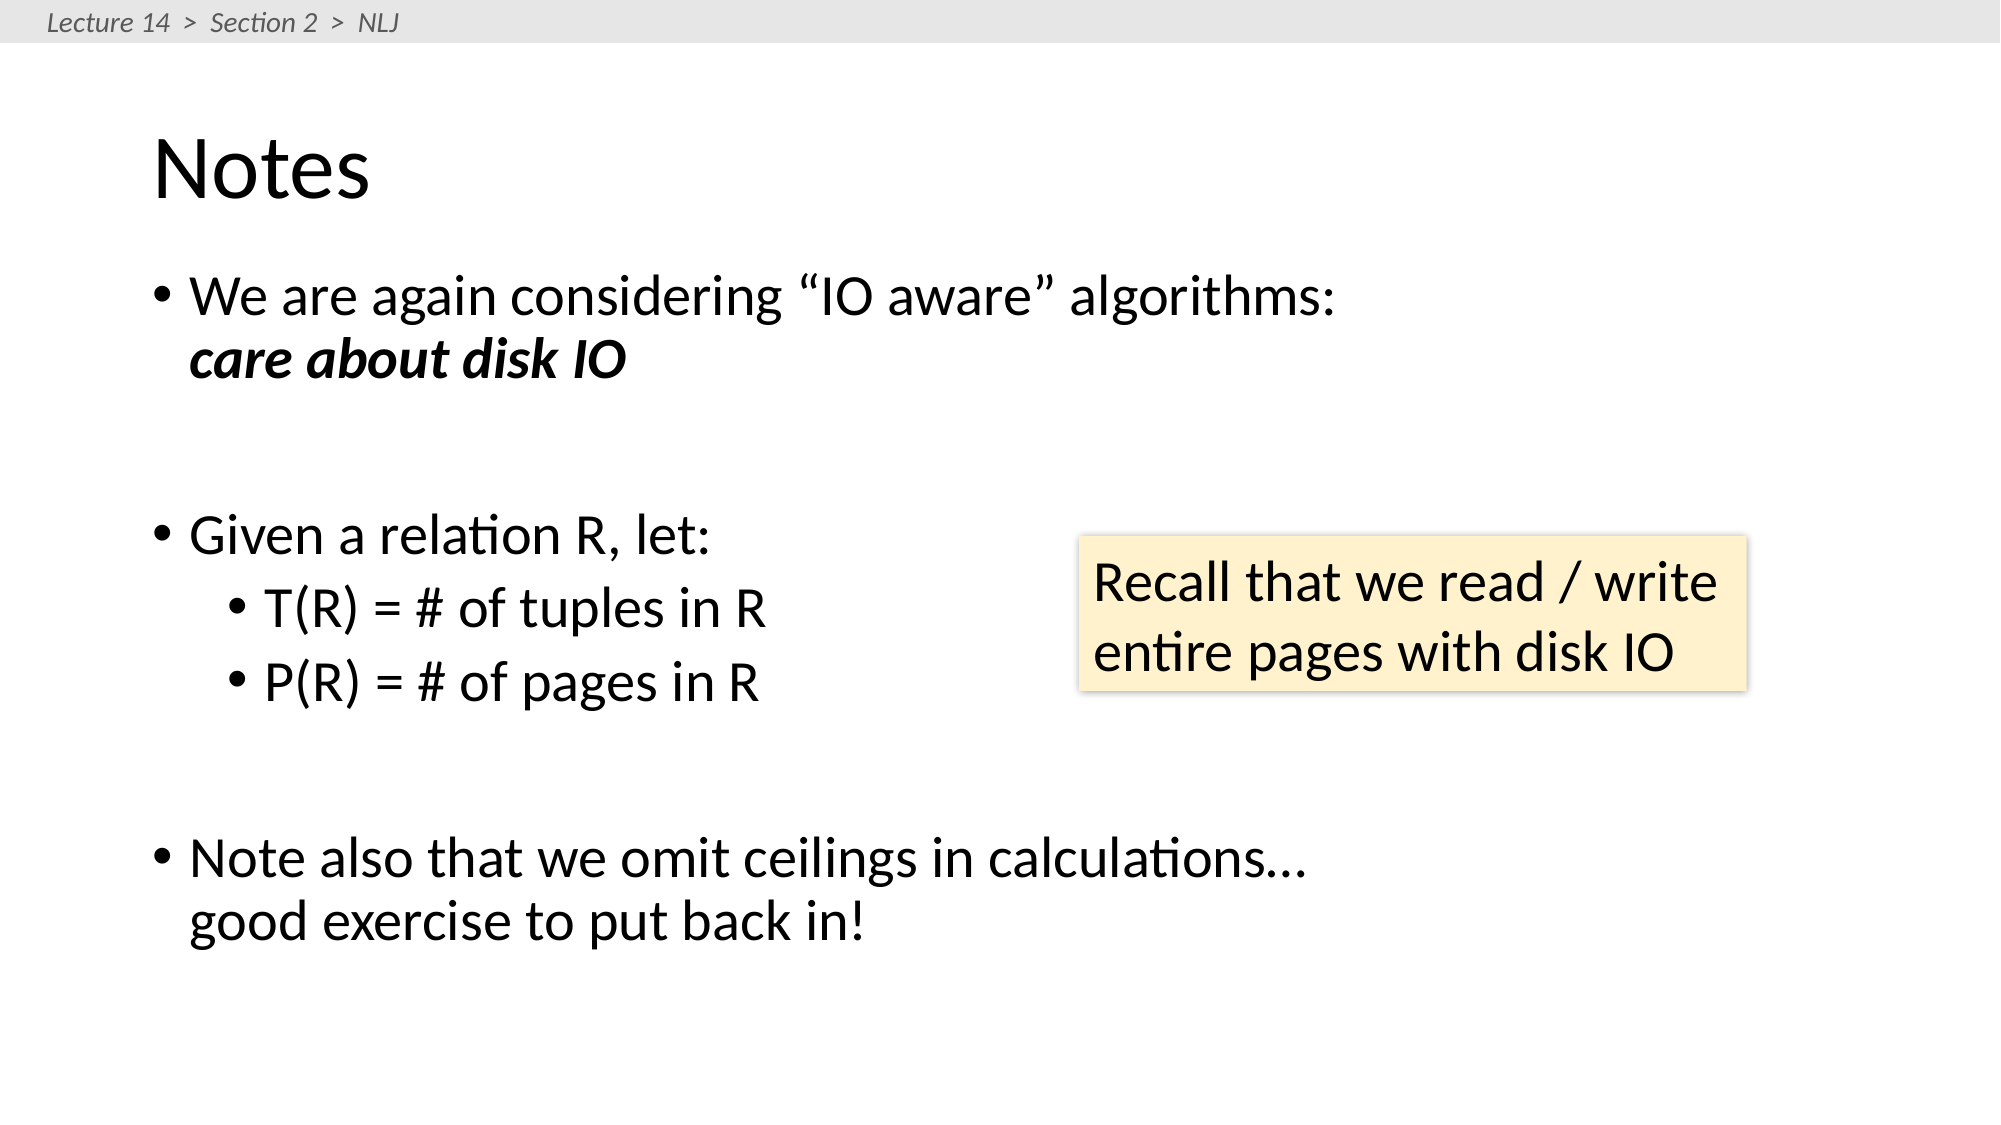

Lecture 14  >  Section 2  >  NLJ
# Notes
We are again considering “IO aware” algorithms: care about disk IO

Given a relation R, let:
T(R) = # of tuples in R
P(R) = # of pages in R

Note also that we omit ceilings in calculations… good exercise to put back in!
Recall that we read / write entire pages with disk IO